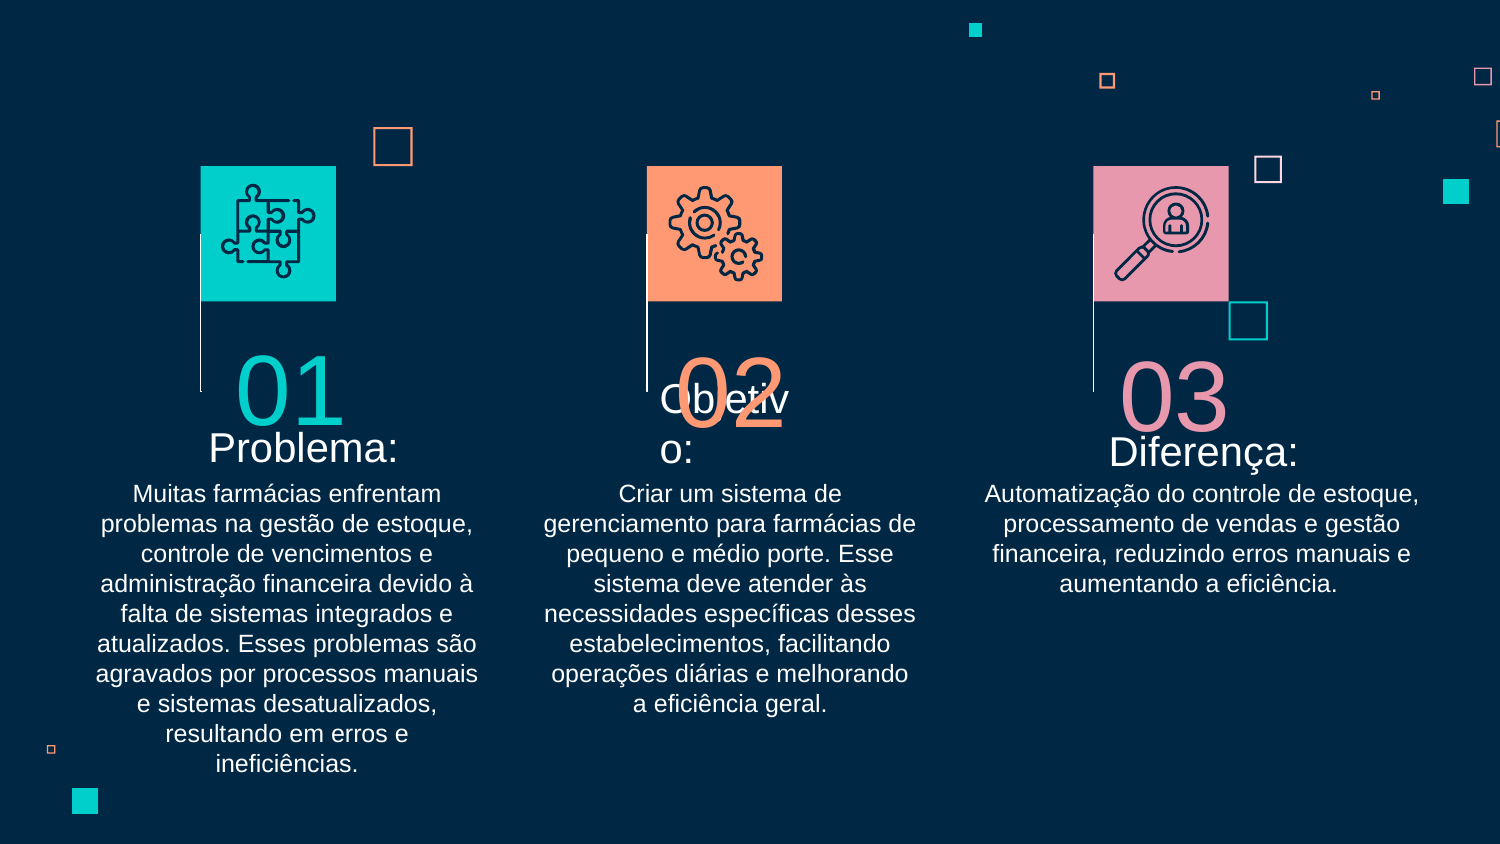

01
02
03
# Problema:
Objetivo:
Diferença:
Muitas farmácias enfrentam problemas na gestão de estoque, controle de vencimentos e administração financeira devido à falta de sistemas integrados e atualizados. Esses problemas são agravados por processos manuais e sistemas desatualizados, resultando em erros e ineficiências.
Criar um sistema de gerenciamento para farmácias de pequeno e médio porte. Esse sistema deve atender às necessidades específicas desses estabelecimentos, facilitando operações diárias e melhorando a eficiência geral.
Automatização do controle de estoque, processamento de vendas e gestão financeira, reduzindo erros manuais e aumentando a eficiência.